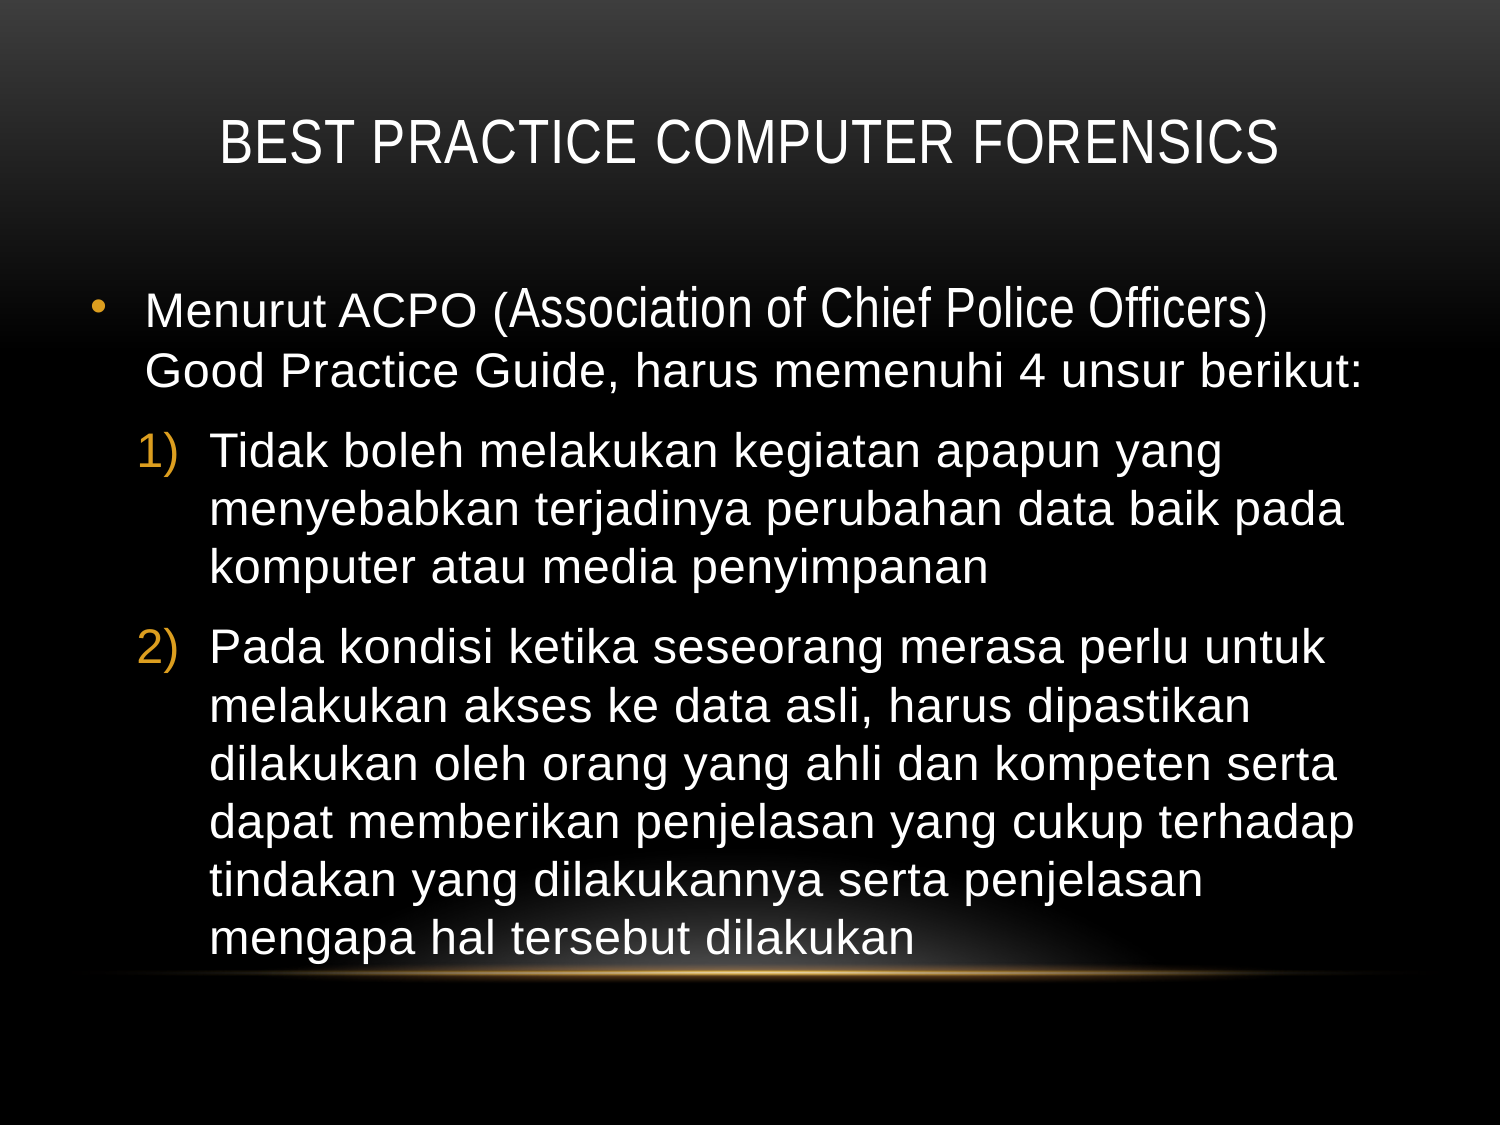

# BEST PRACTICE Computer Forensics
Menurut ACPO (Association of Chief Police Officers) Good Practice Guide, harus memenuhi 4 unsur berikut:
Tidak boleh melakukan kegiatan apapun yang menyebabkan terjadinya perubahan data baik pada komputer atau media penyimpanan
Pada kondisi ketika seseorang merasa perlu untuk melakukan akses ke data asli, harus dipastikan dilakukan oleh orang yang ahli dan kompeten serta dapat memberikan penjelasan yang cukup terhadap tindakan yang dilakukannya serta penjelasan mengapa hal tersebut dilakukan